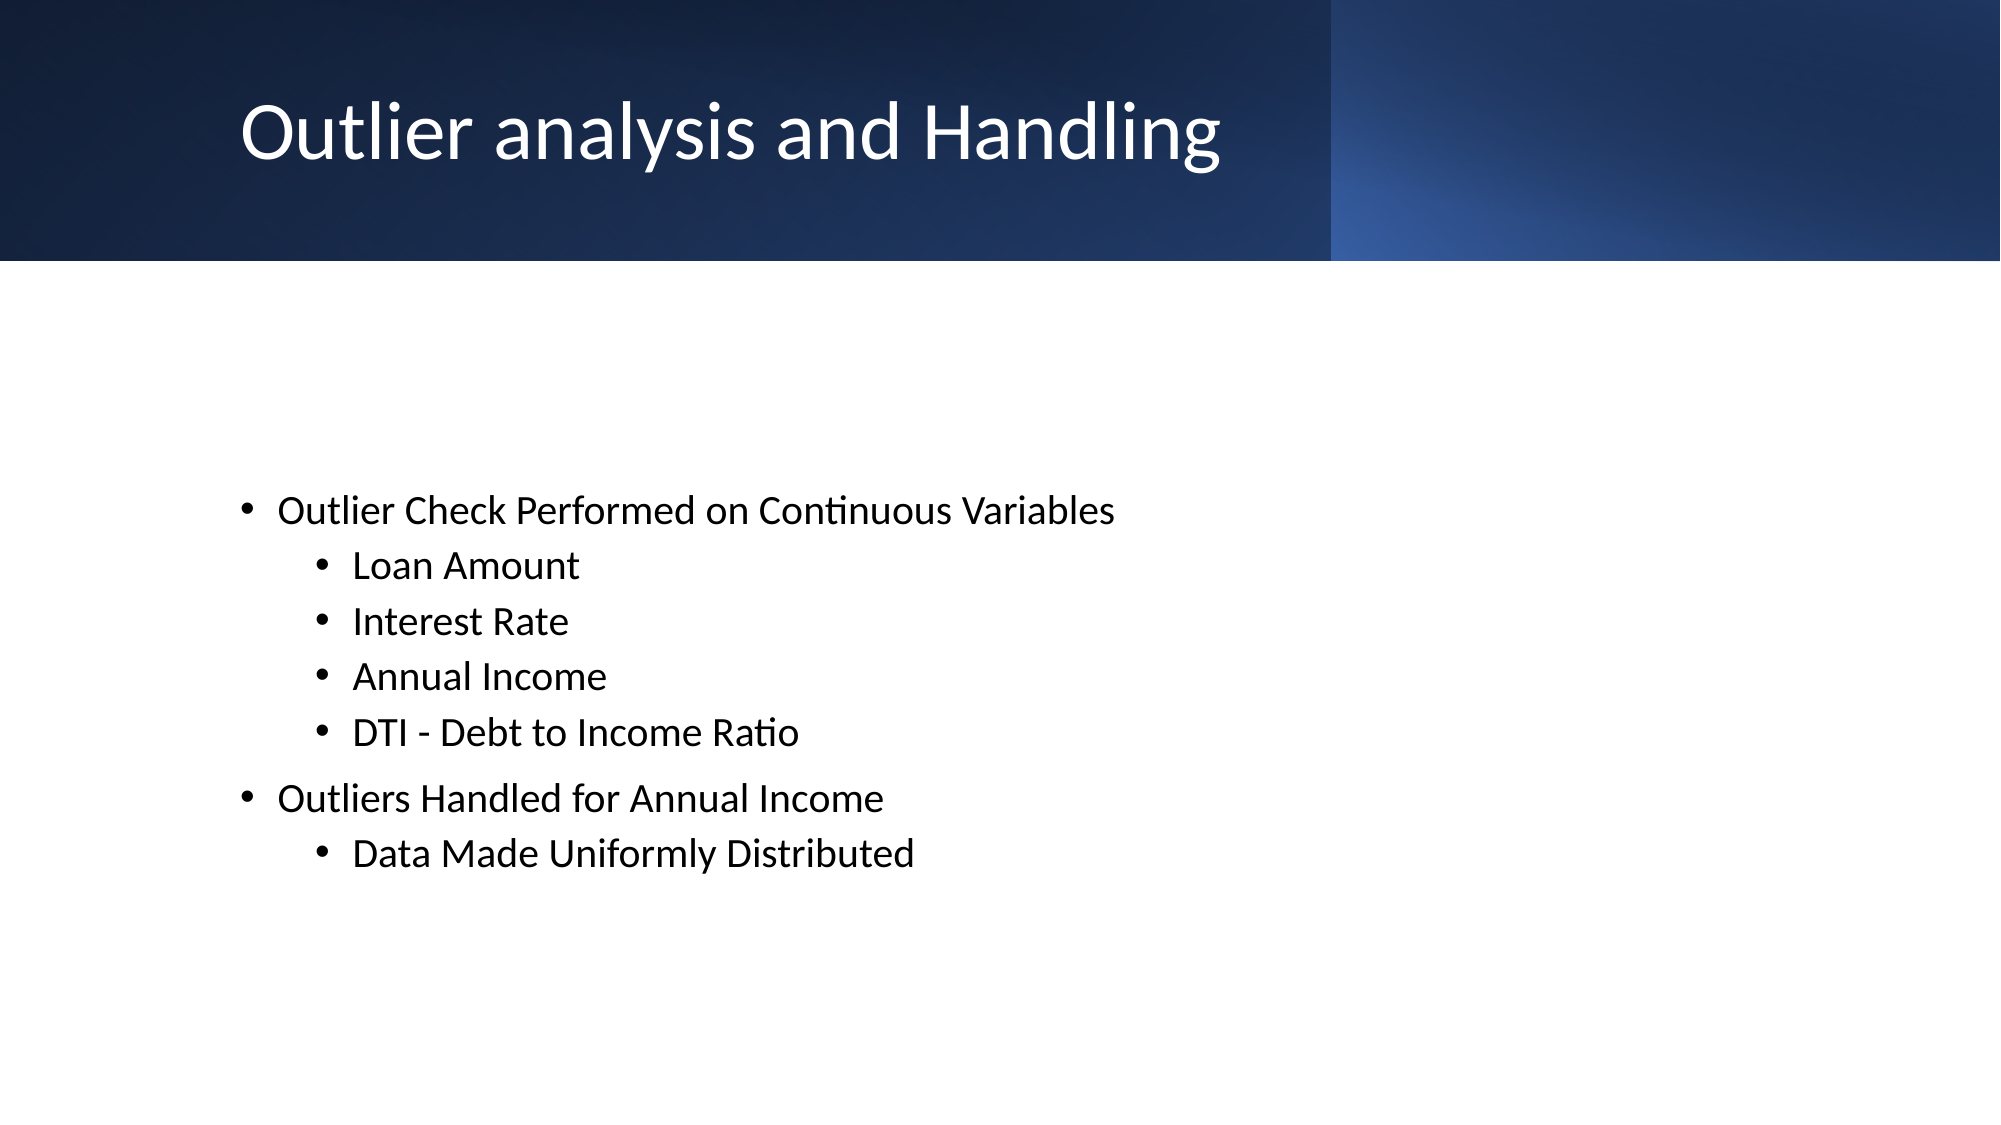

# Outlier analysis and Handling
Outlier Check Performed on Continuous Variables
Loan Amount
Interest Rate
Annual Income
DTI - Debt to Income Ratio
Outliers Handled for Annual Income
Data Made Uniformly Distributed